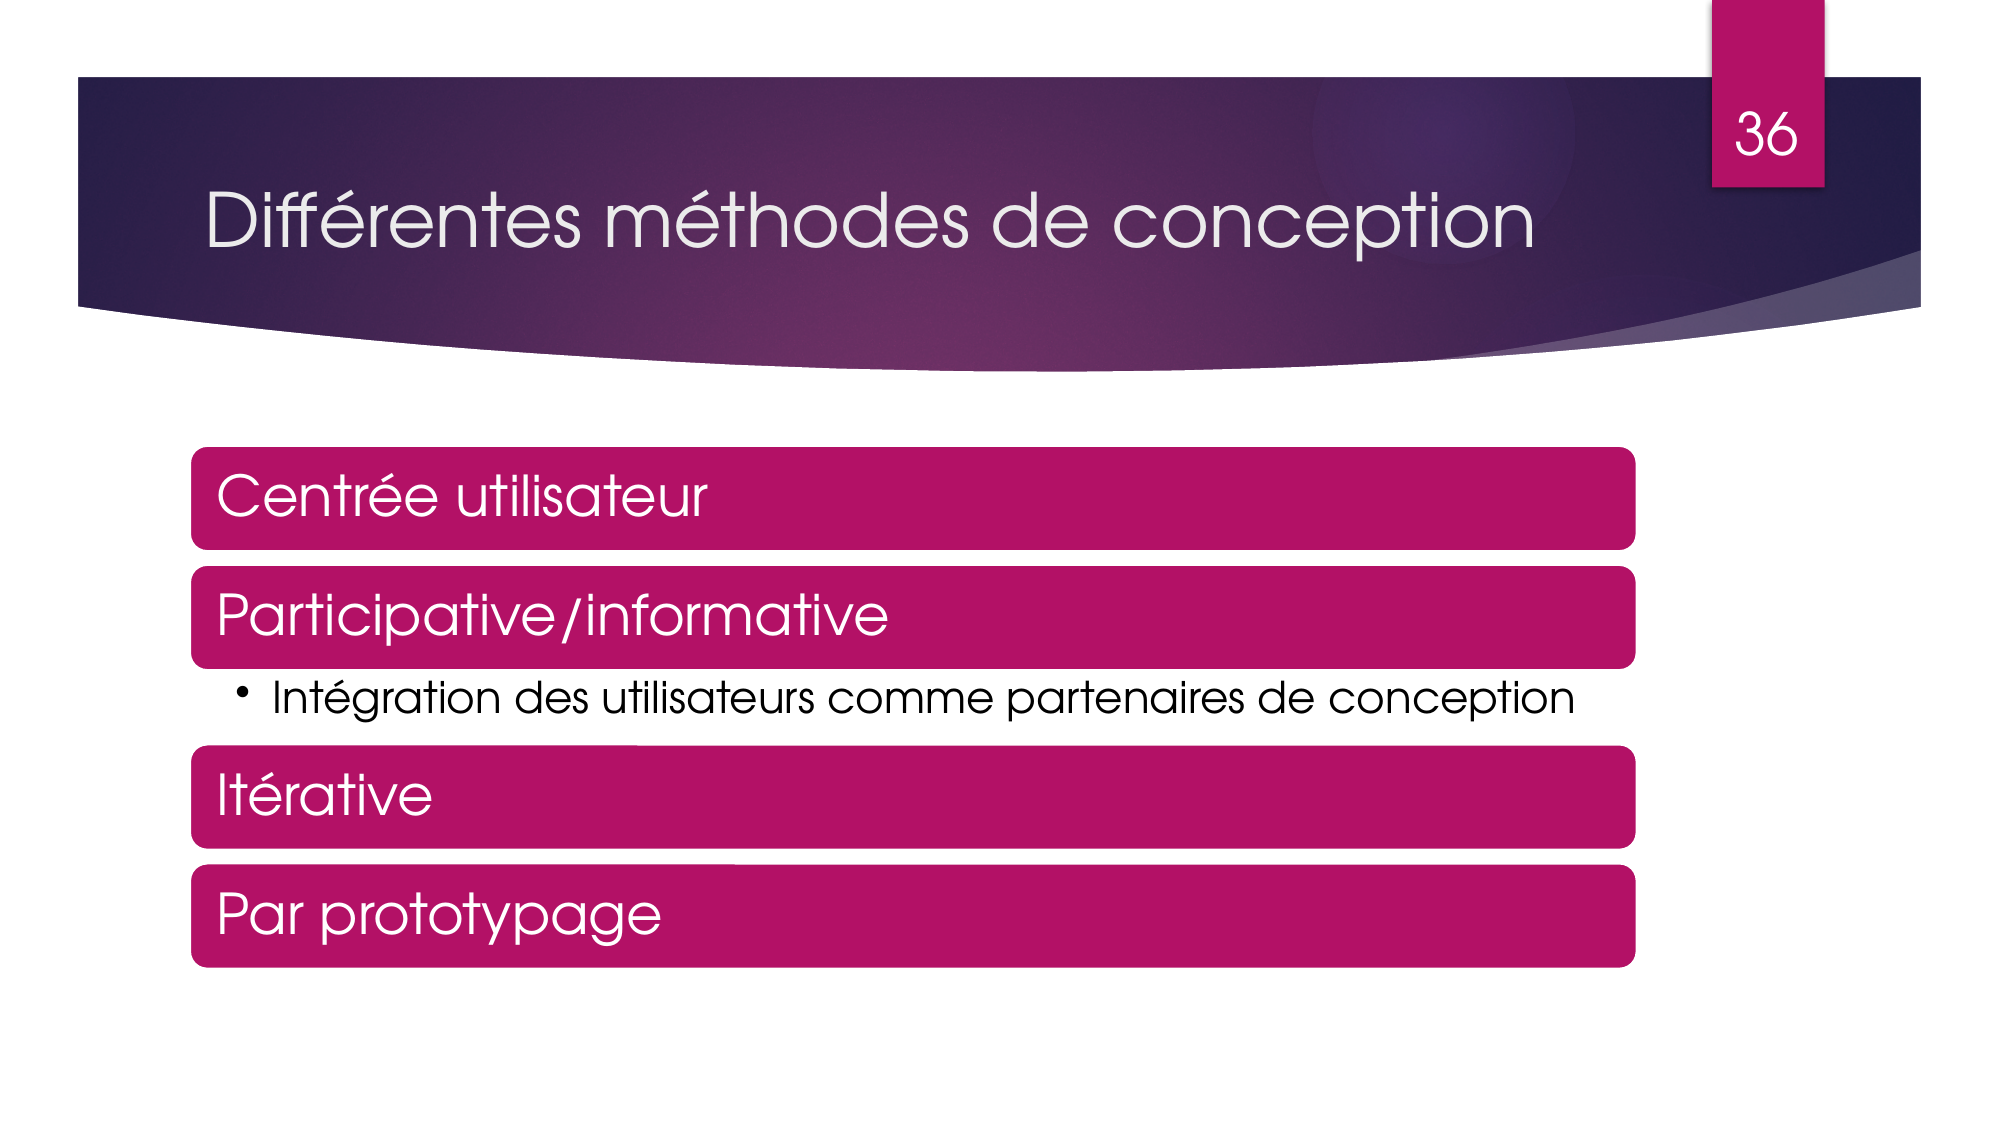

36
# Différentes méthodes de conception
Centrée utilisateur
Participative/informative
Intégration des utilisateurs comme partenaires de conception
Itérative
Par prototypage